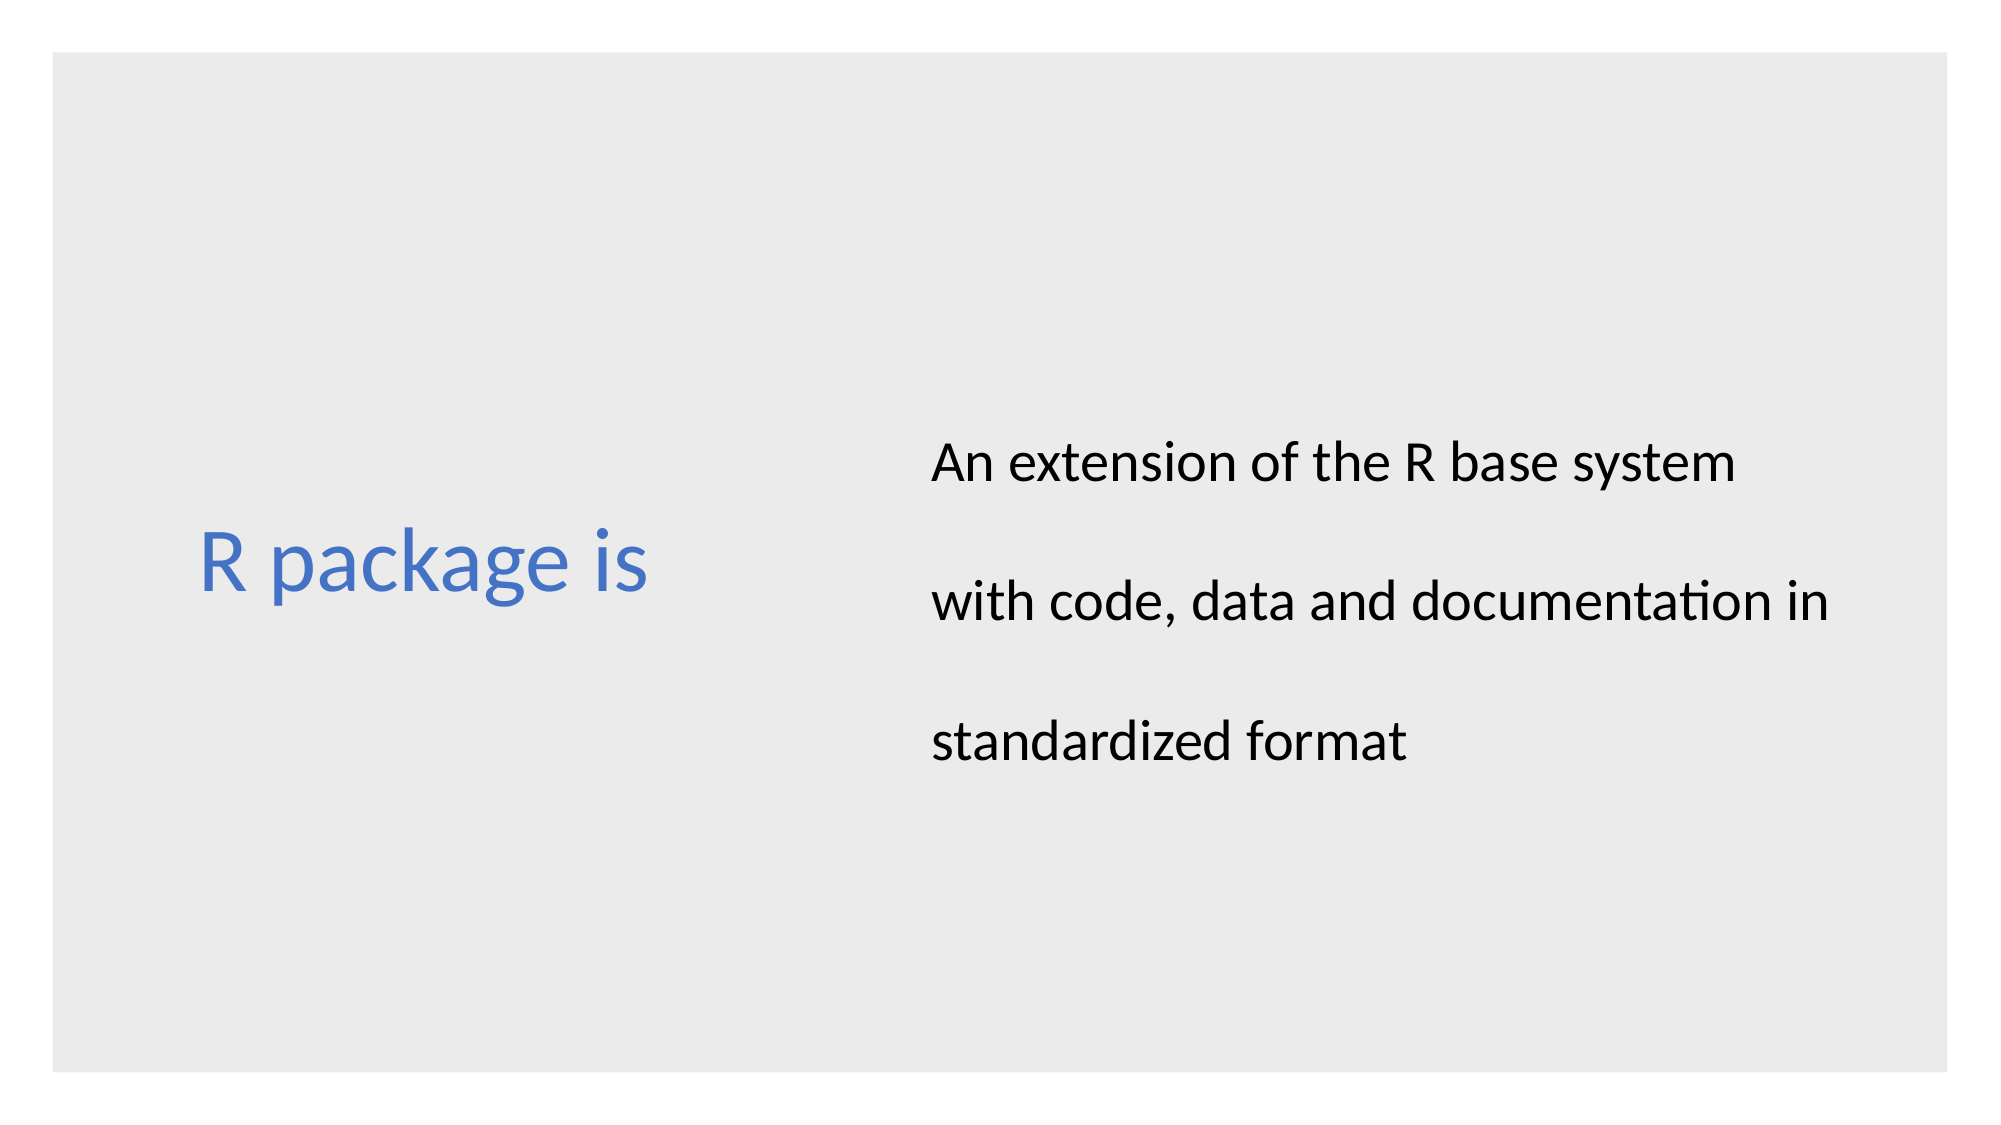

# R package is
An extension of the R base system with code, data and documentation in standardized format